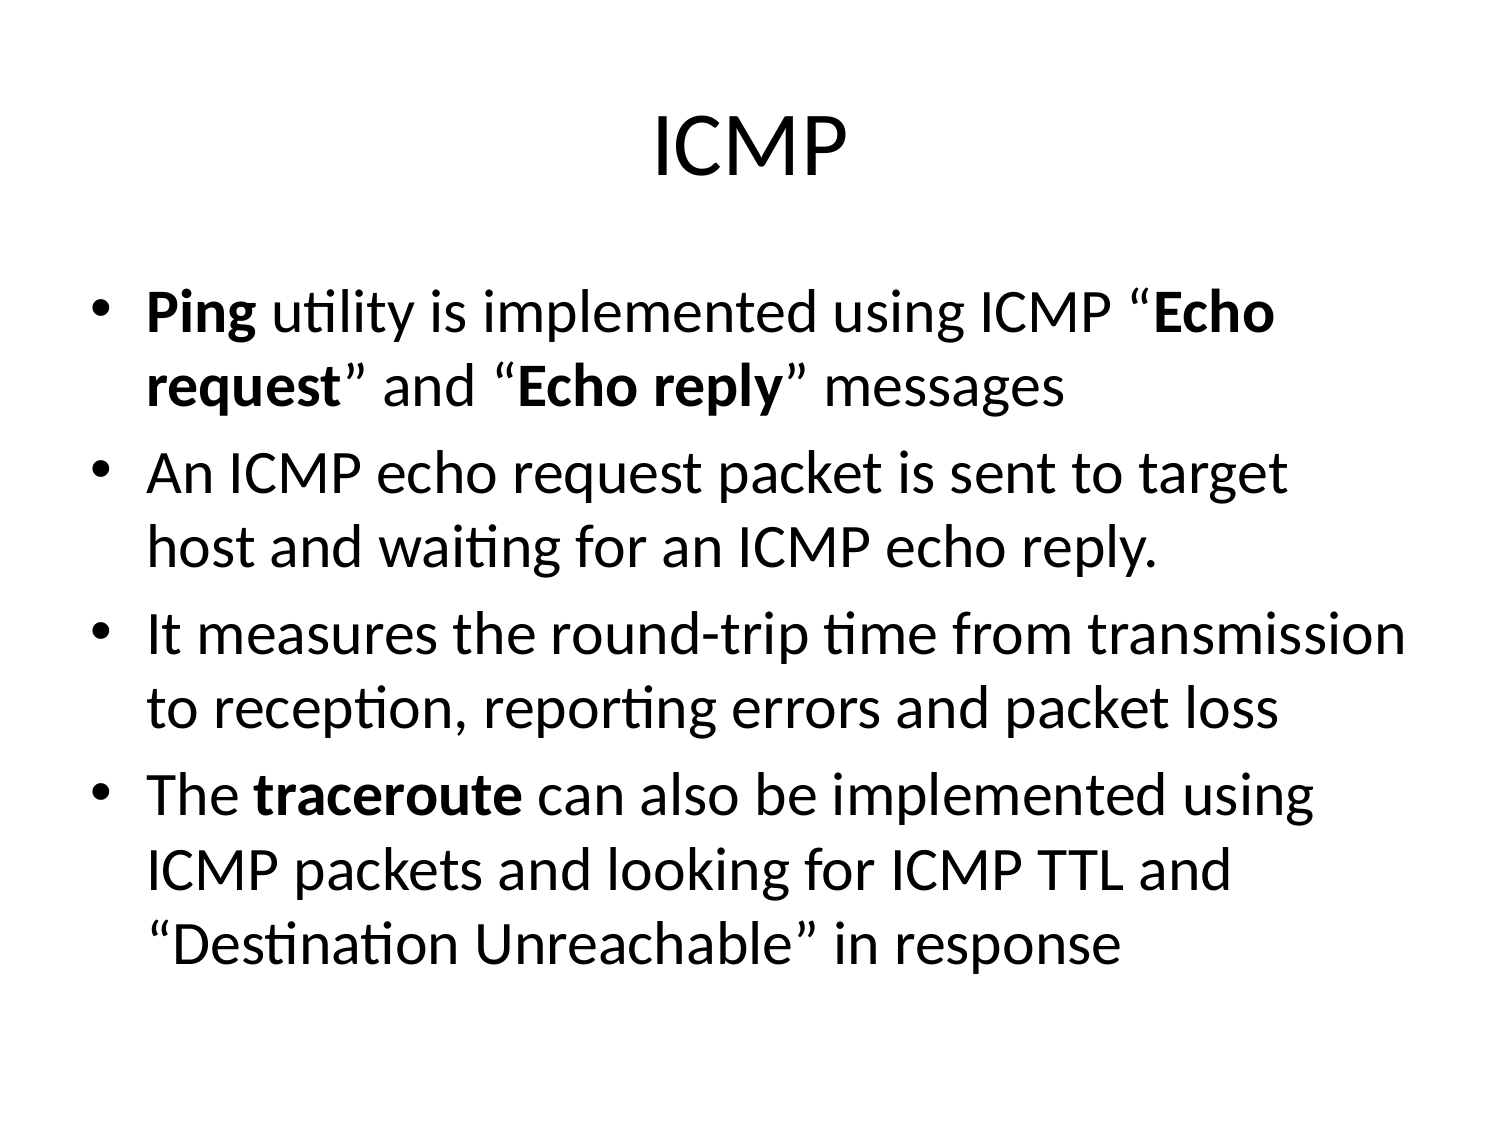

# ICMP
Ping utility is implemented using ICMP “Echo request” and “Echo reply” messages
An ICMP echo request packet is sent to target host and waiting for an ICMP echo reply.
It measures the round-trip time from transmission to reception, reporting errors and packet loss
The traceroute can also be implemented using ICMP packets and looking for ICMP TTL and “Destination Unreachable” in response